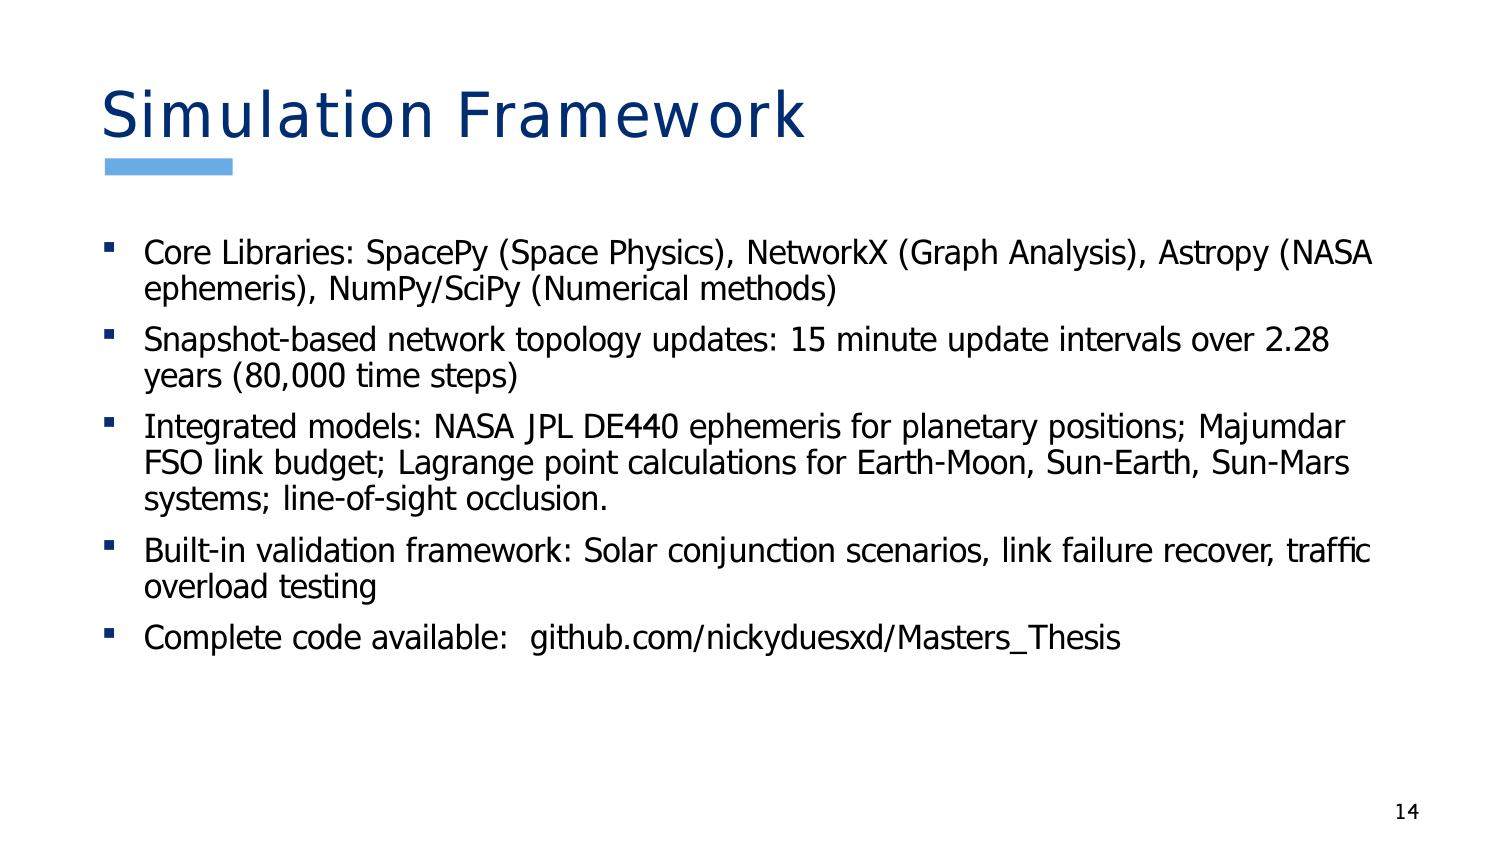

# Simulation Framework
Core Libraries: SpacePy (Space Physics), NetworkX (Graph Analysis), Astropy (NASA ephemeris), NumPy/SciPy (Numerical methods)
Snapshot-based network topology updates: 15 minute update intervals over 2.28 years (80,000 time steps)
Integrated models: NASA JPL DE440 ephemeris for planetary positions; Majumdar FSO link budget; Lagrange point calculations for Earth-Moon, Sun-Earth, Sun-Mars systems; line-of-sight occlusion.
Built-in validation framework: Solar conjunction scenarios, link failure recover, traffic overload testing
Complete code available:  github.com/nickyduesxd/Masters_Thesis